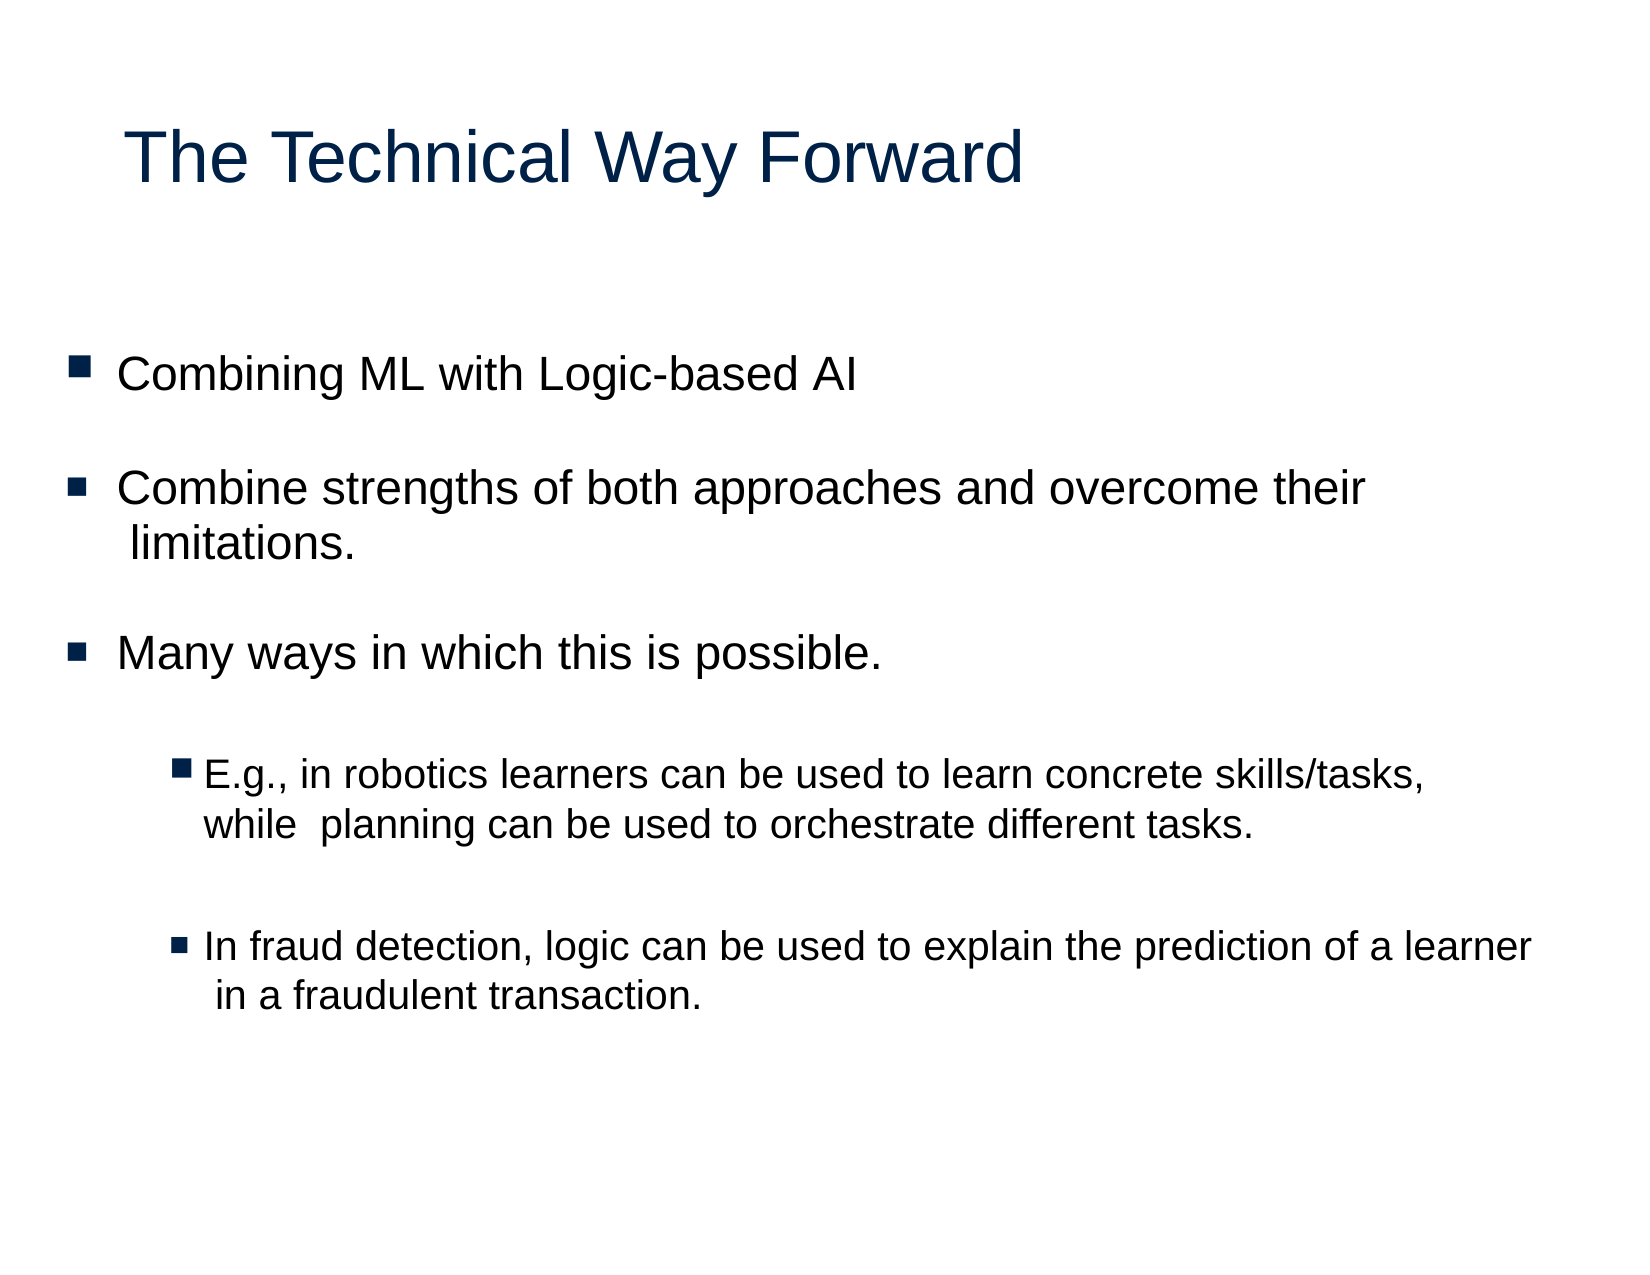

# The Technical Way Forward
Combining ML with Logic-based AI

Combine strengths of both approaches and overcome their  limitations.

Many ways in which this is possible.

E.g., in robotics learners can be used to learn concrete skills/tasks, while  planning can be used to orchestrate different tasks.

In fraud detection, logic can be used to explain the prediction of a learner  in a fraudulent transaction.